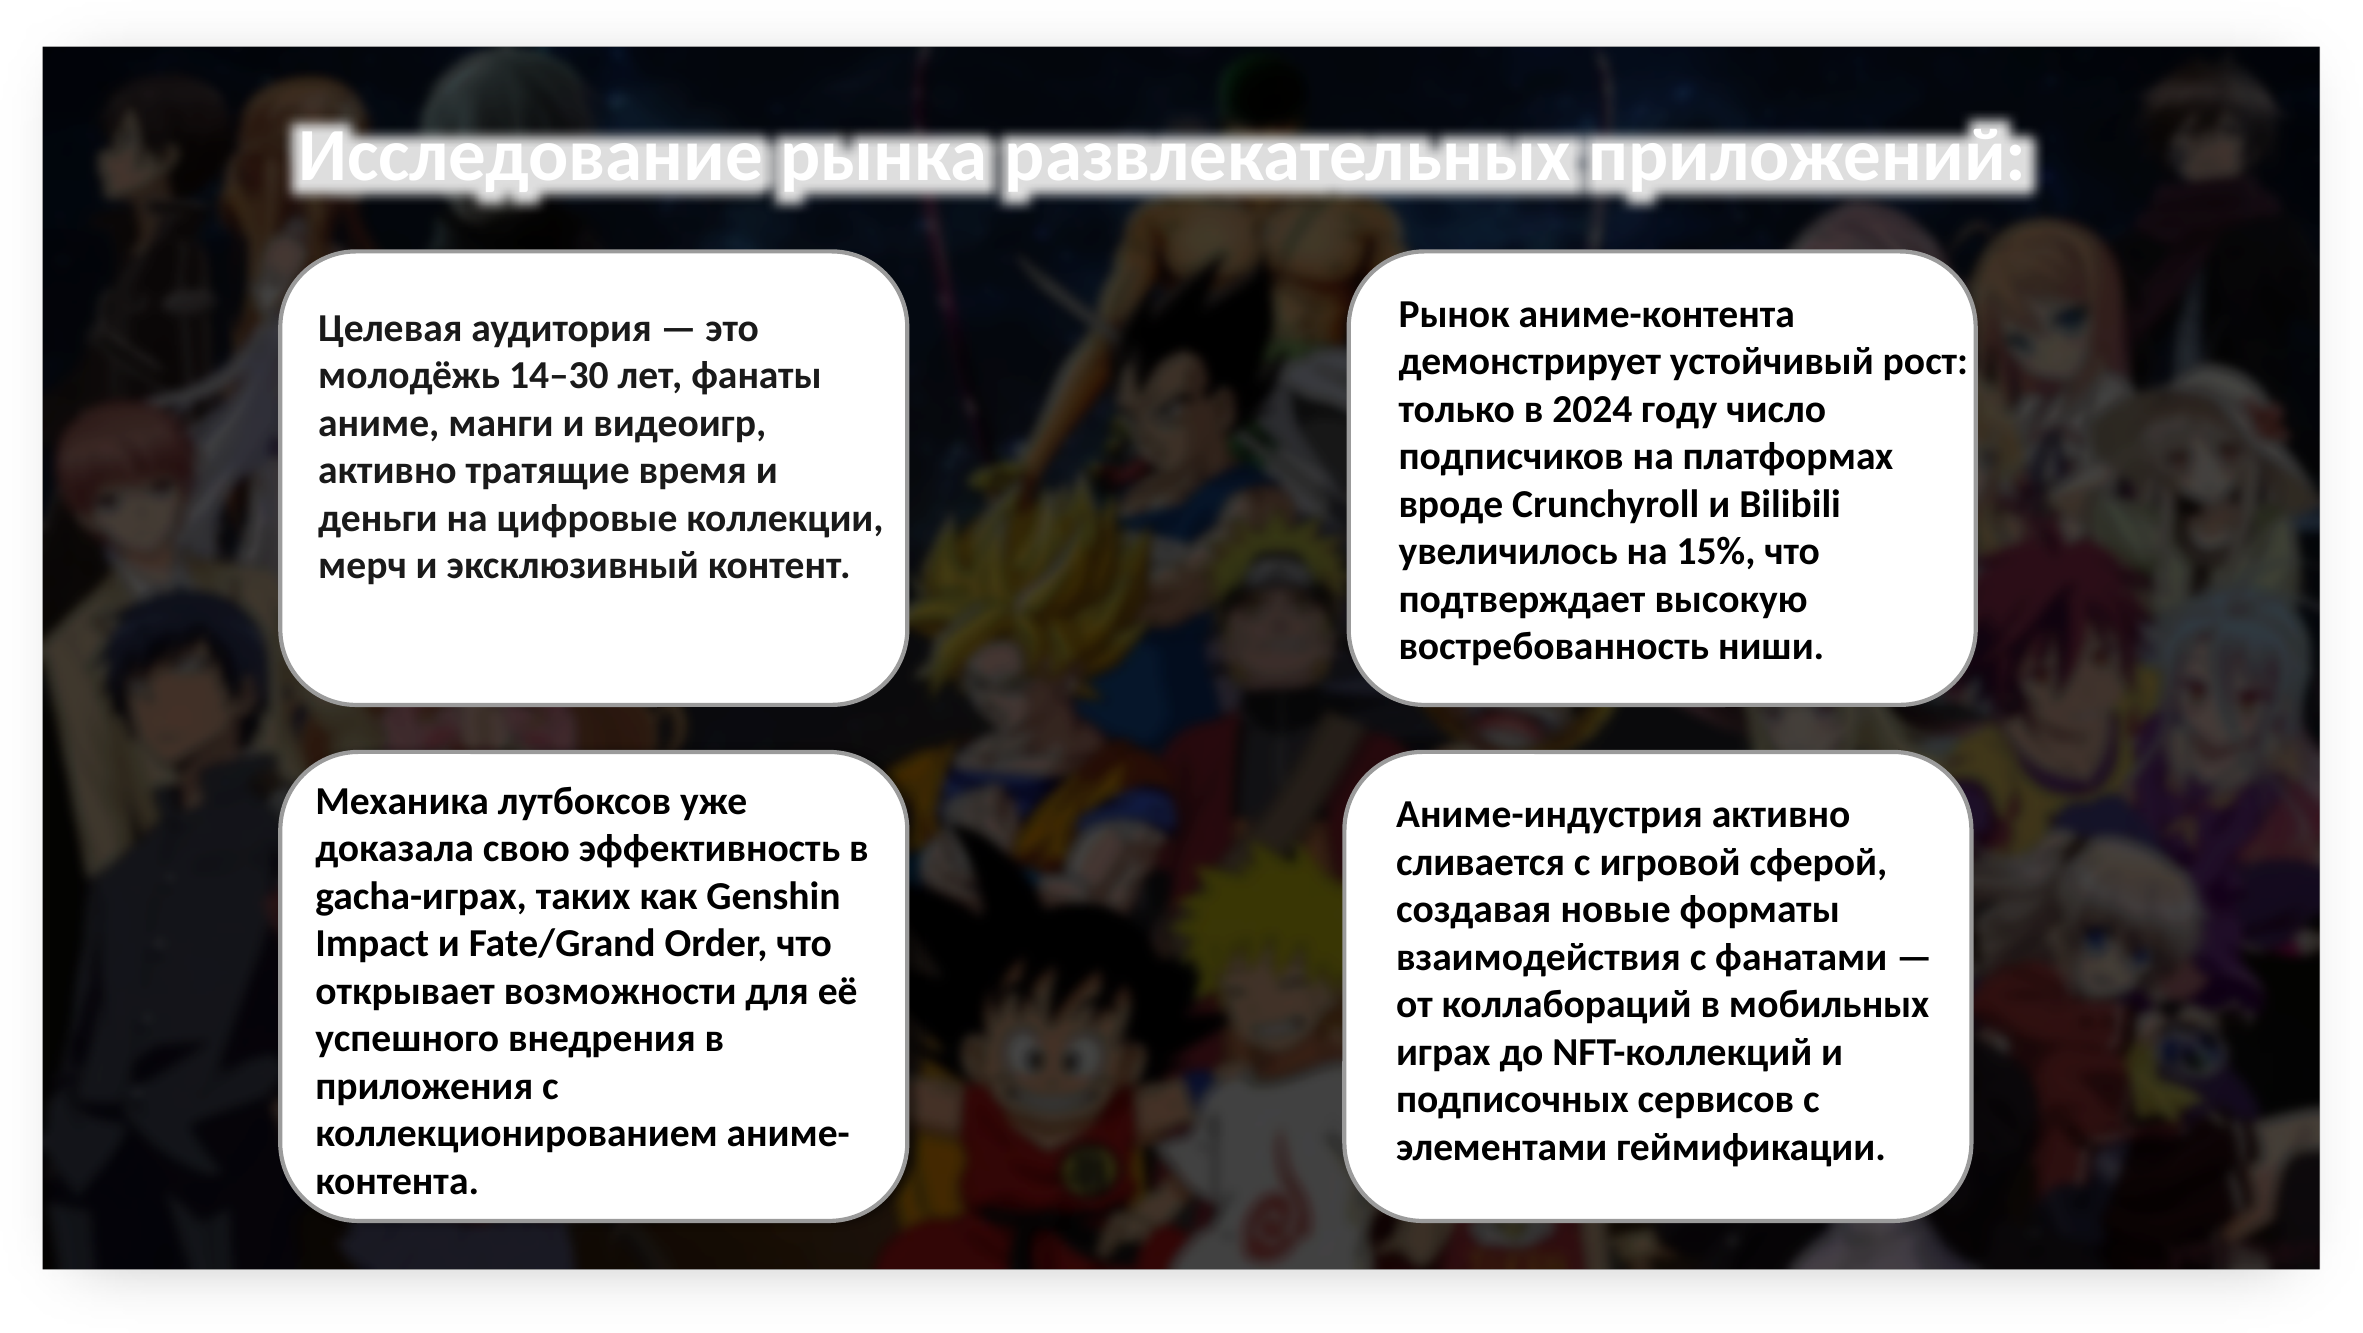

Исследование рынка развлекательных приложений:

Рынок аниме-контента демонстрирует устойчивый рост: только в 2024 году число подписчиков на платформах вроде Crunchyroll и Bilibili увеличилось на 15%, что подтверждает высокую востребованность ниши.

Целевая аудитория — это молодёжь 14–30 лет, фанаты аниме, манги и видеоигр, активно тратящие время и деньги на цифровые коллекции, мерч и эксклюзивный контент.

Механика лутбоксов уже доказала свою эффективность в gacha-играх, таких как Genshin Impact и Fate/Grand Order, что открывает возможности для её успешного внедрения в приложения с коллекционированием аниме-контента.

Аниме-индустрия активно сливается с игровой сферой, создавая новые форматы взаимодействия с фанатами — от коллабораций в мобильных играх до NFT-коллекций и подписочных сервисов с элементами геймификации.